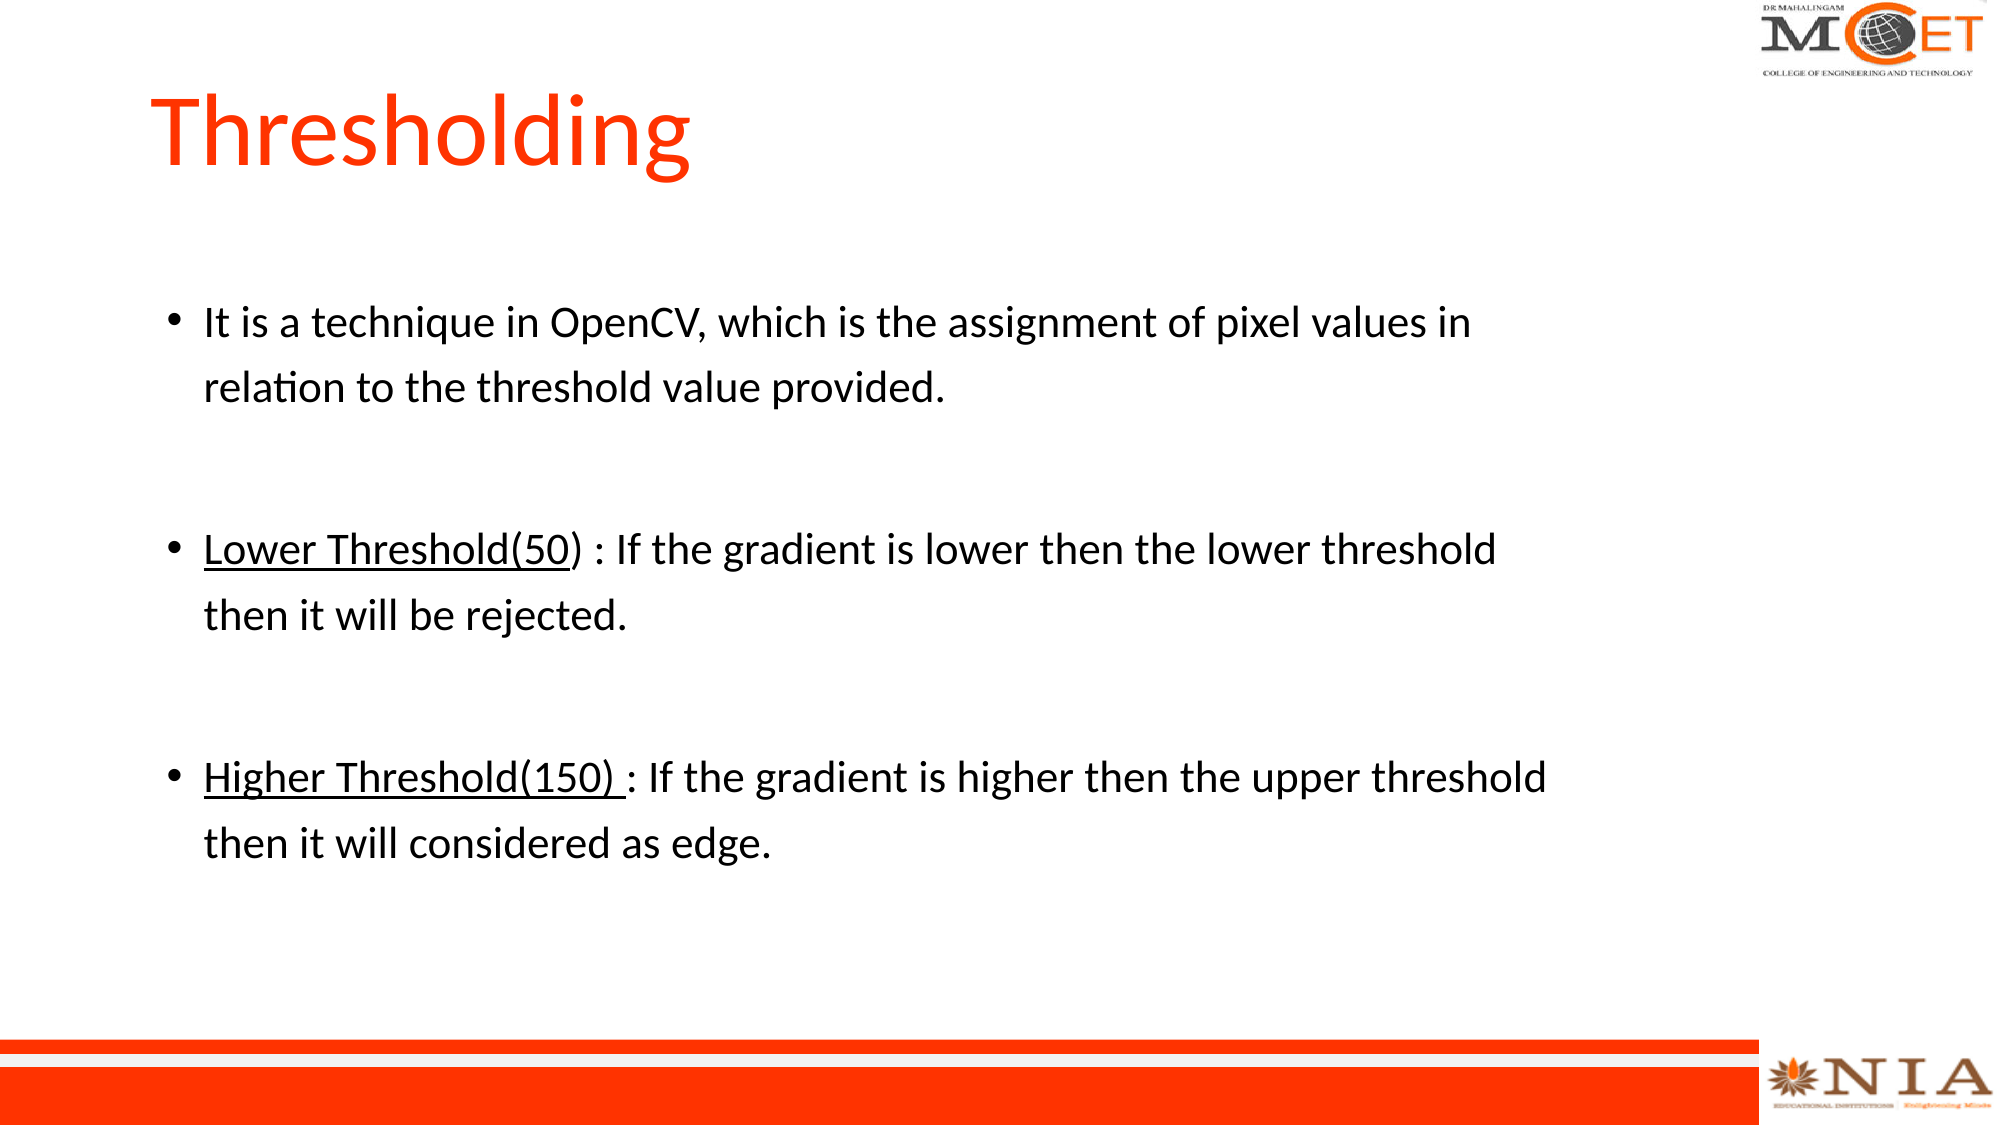

# Thresholding
It is a technique in OpenCV, which is the assignment of pixel values in relation to the threshold value provided.

Lower Threshold(50) : If the gradient is lower then the lower threshold then it will be rejected.

Higher Threshold(150) : If the gradient is higher then the upper threshold then it will considered as edge.